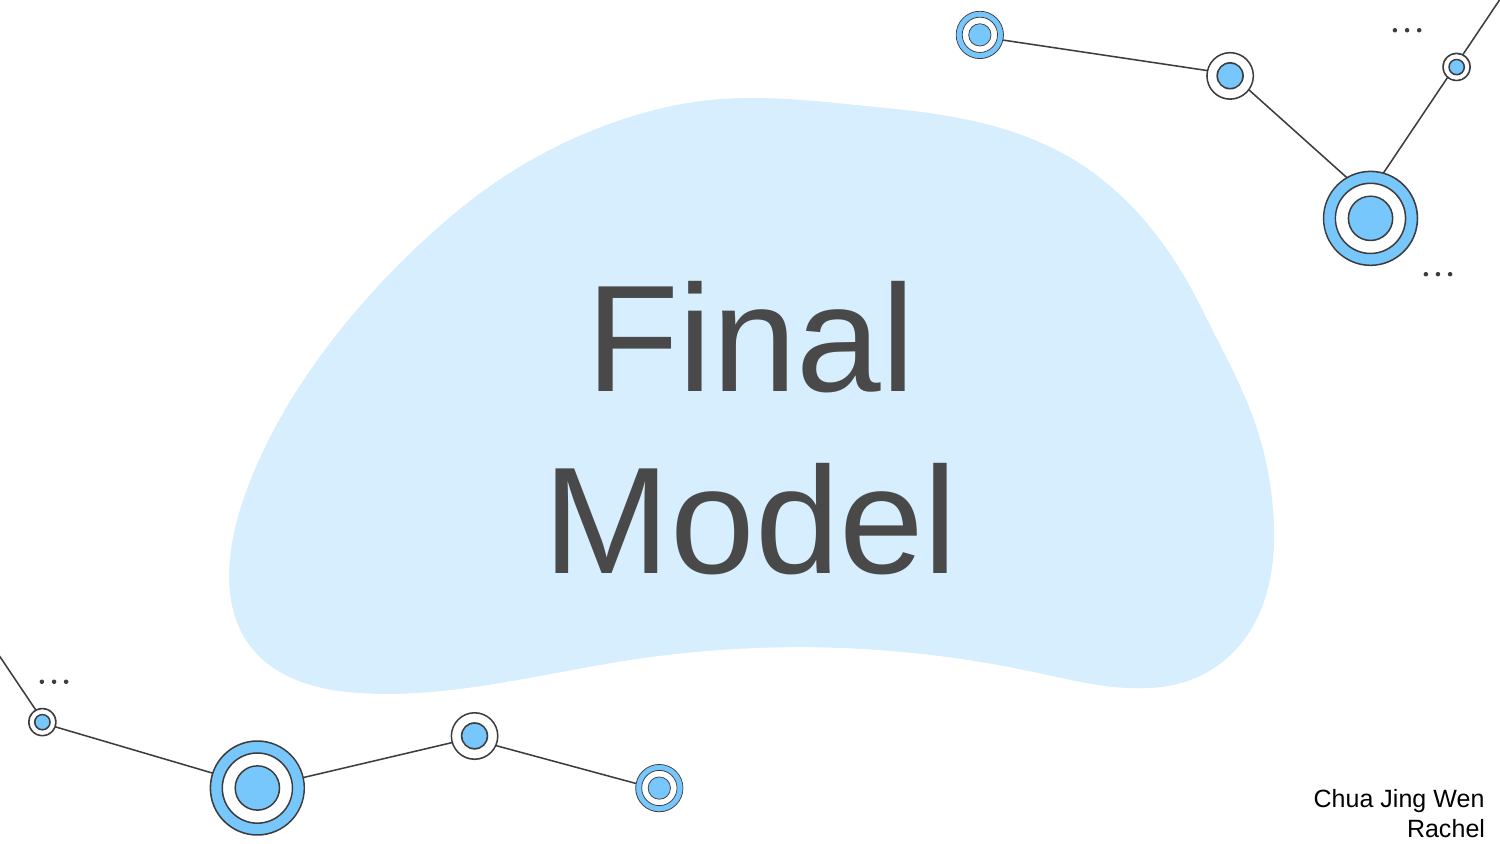

# Final Model
Chua Jing Wen Rachel